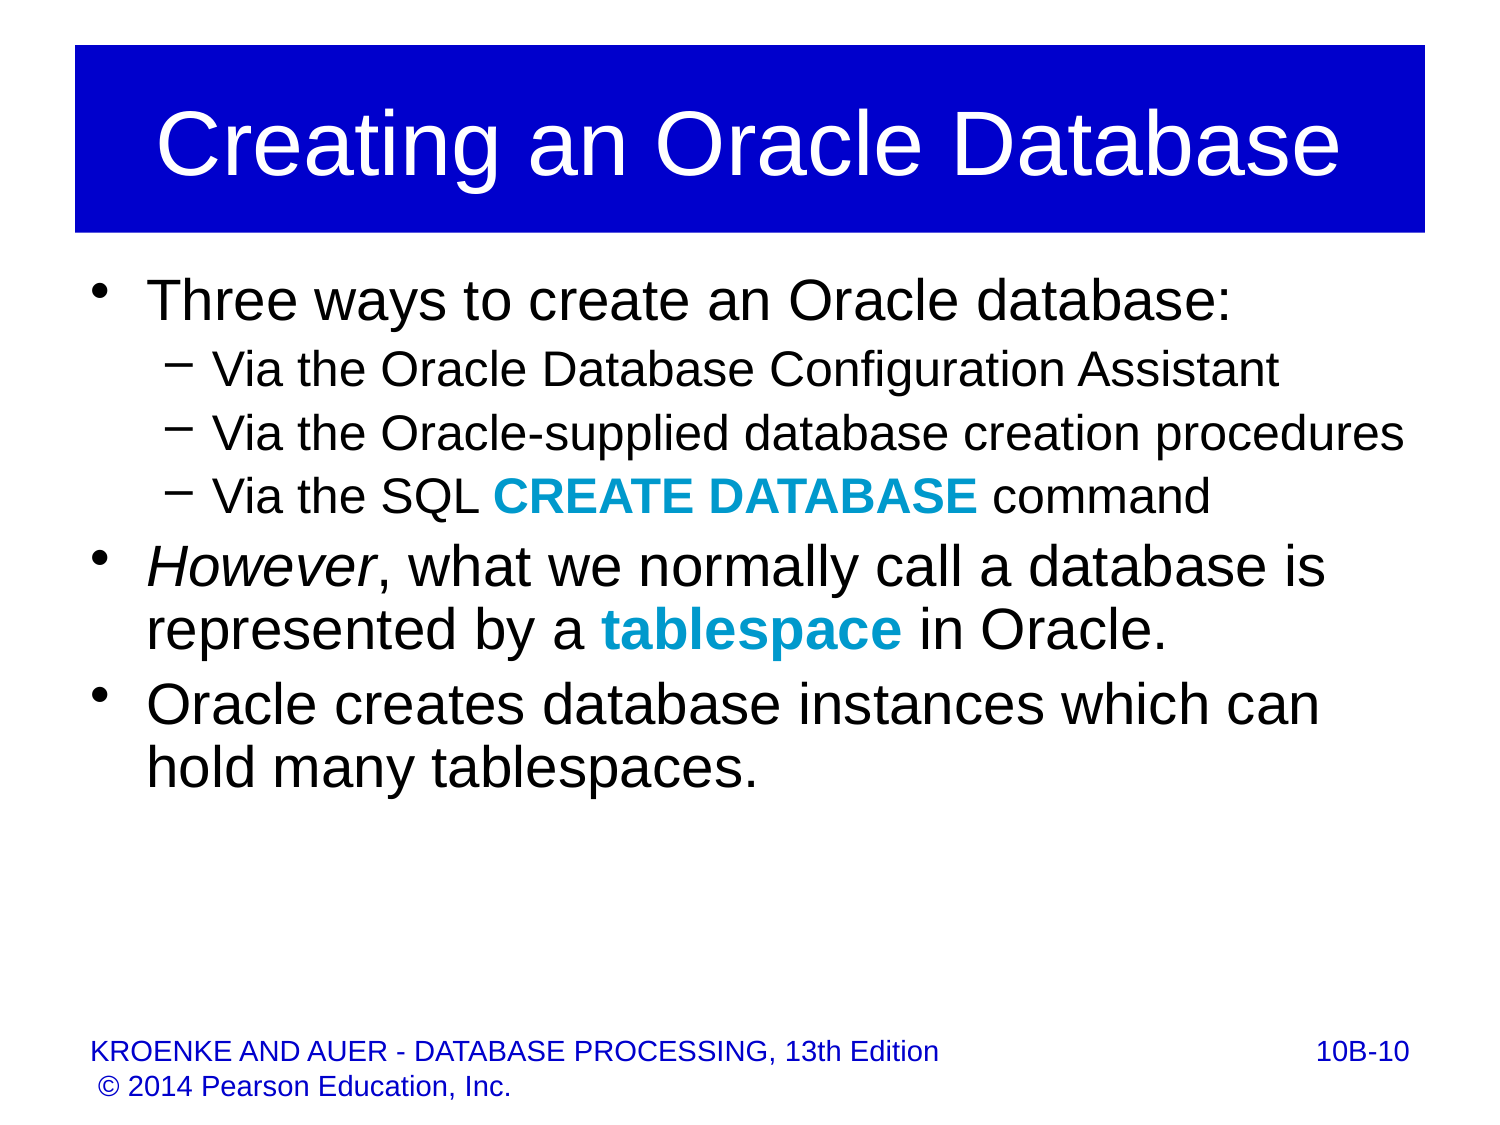

# Creating an Oracle Database
Three ways to create an Oracle database:
Via the Oracle Database Configuration Assistant
Via the Oracle-supplied database creation procedures
Via the SQL CREATE DATABASE command
However, what we normally call a database is represented by a tablespace in Oracle.
Oracle creates database instances which can hold many tablespaces.
10B-10

KROENKE AND AUER - DATABASE PROCESSING, 13th Edition  © 2014 Pearson Education, Inc.